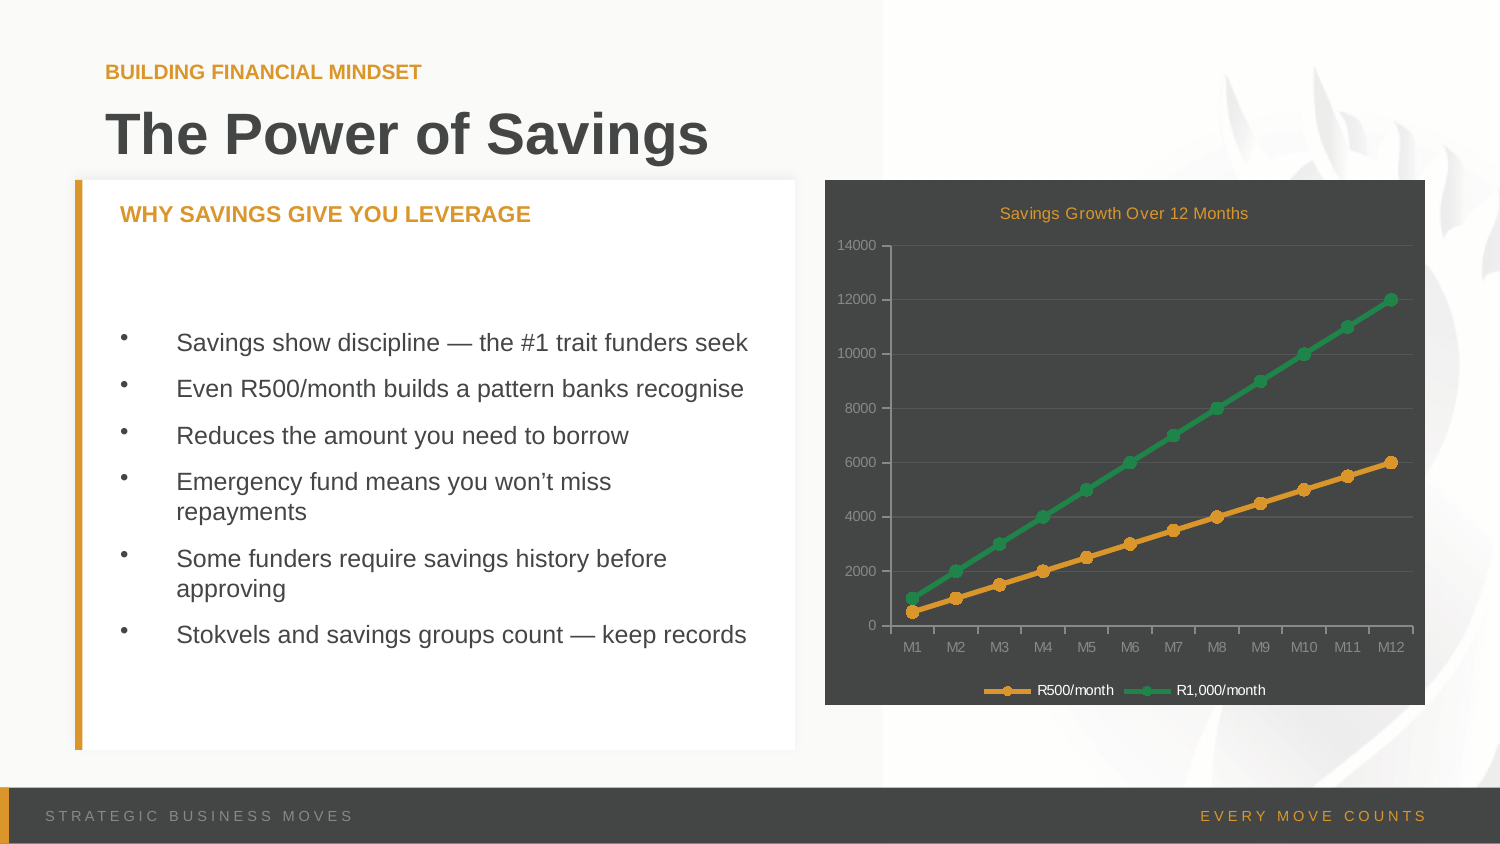

BUILDING FINANCIAL MINDSET
The Power of Savings

### Chart: Savings Growth Over 12 Months

| Category | R500/month | R1,000/month |
|---|---|---|
| M1 | 500.0 | 1000.0 |
| M2 | 1000.0 | 2000.0 |
| M3 | 1500.0 | 3000.0 |
| M4 | 2000.0 | 4000.0 |
| M5 | 2500.0 | 5000.0 |
| M6 | 3000.0 | 6000.0 |
| M7 | 3500.0 | 7000.0 |
| M8 | 4000.0 | 8000.0 |
| M9 | 4500.0 | 9000.0 |
| M10 | 5000.0 | 10000.0 |
| M11 | 5500.0 | 11000.0 |
| M12 | 6000.0 | 12000.0 |
WHY SAVINGS GIVE YOU LEVERAGE
Savings show discipline — the #1 trait funders seek
Even R500/month builds a pattern banks recognise
Reduces the amount you need to borrow
Emergency fund means you won’t miss repayments
Some funders require savings history before approving
Stokvels and savings groups count — keep records

S T R A T E G I C   B U S I N E S S   M O V E S
E V E R Y   M O V E   C O U N T S